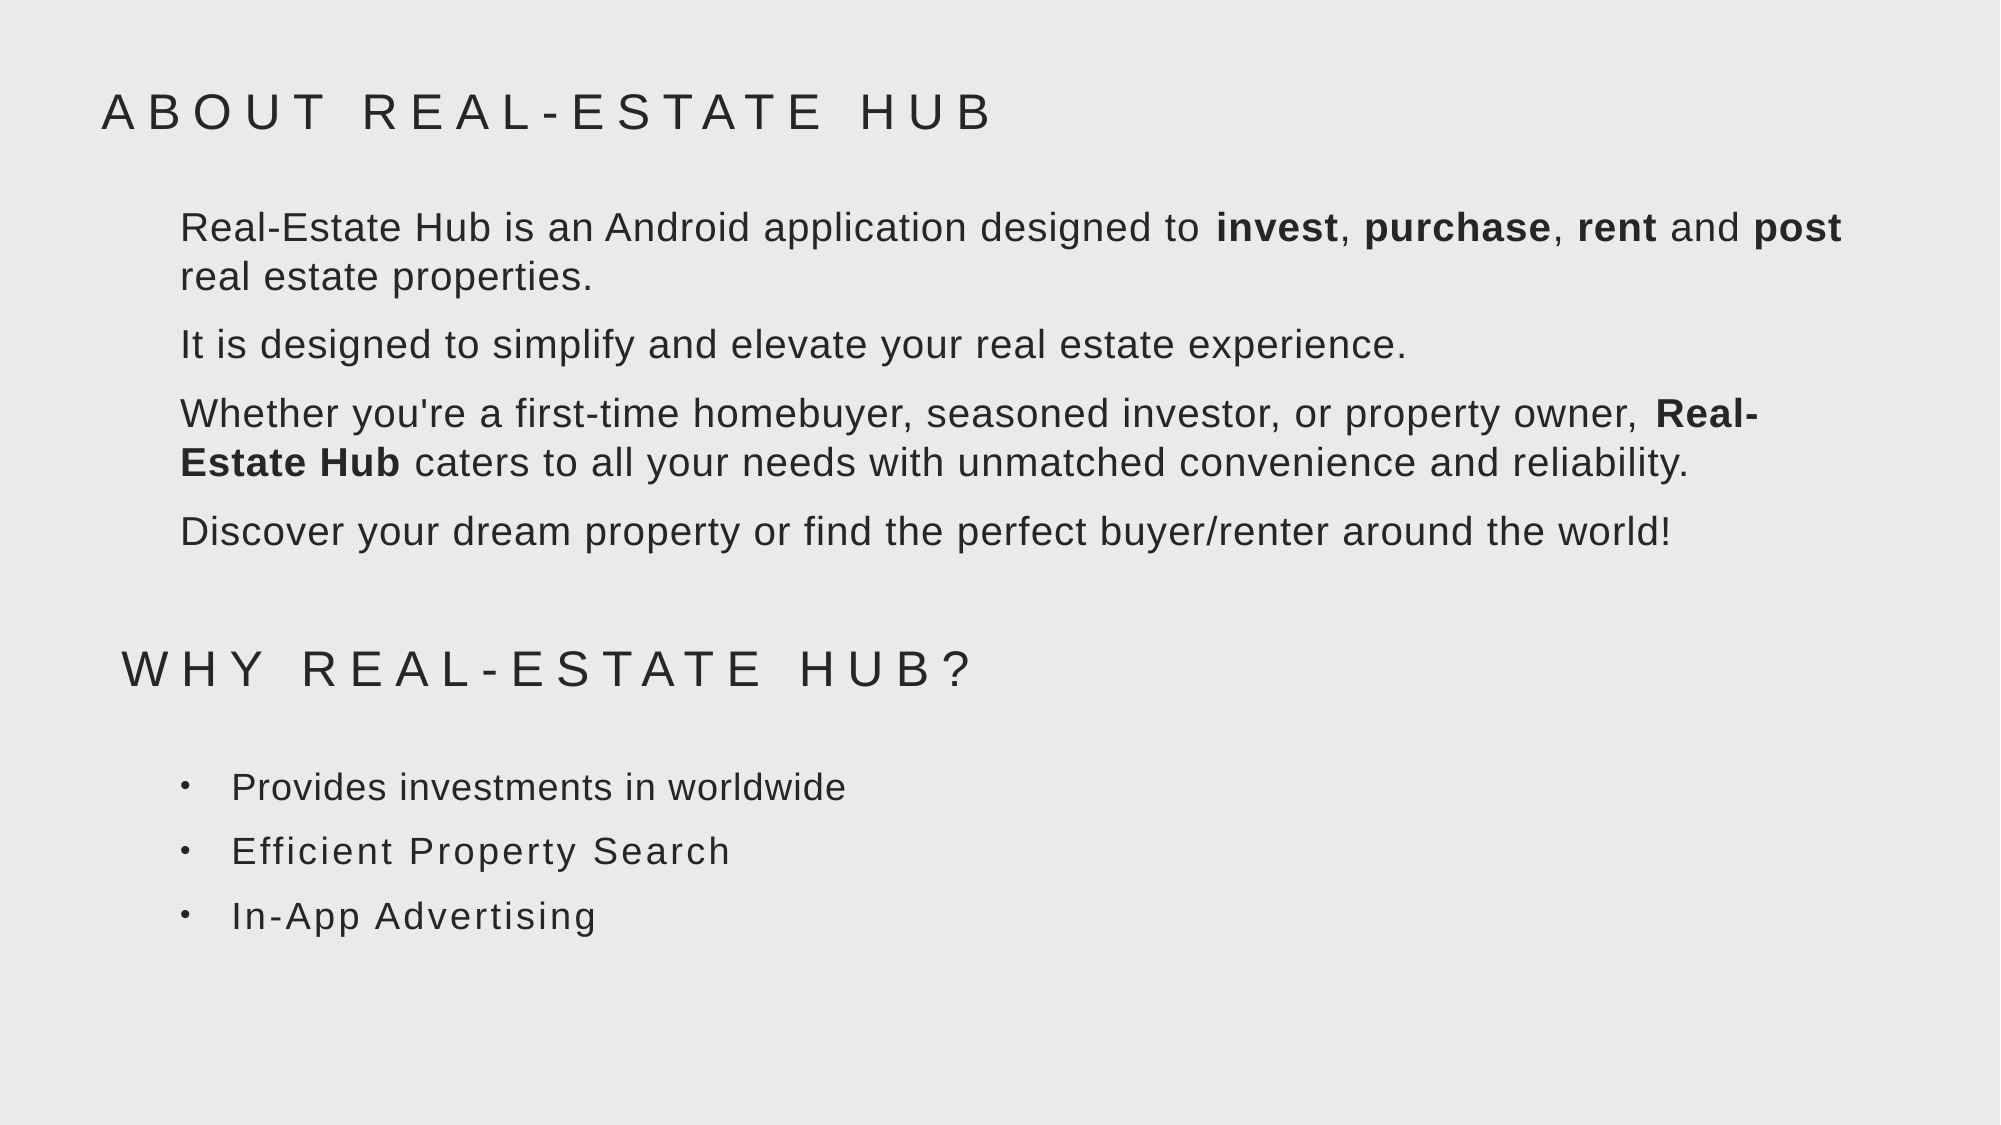

about Real-estate hub
Real-Estate Hub is an Android application designed to invest, purchase, rent and post real estate properties.
It is designed to simplify and elevate your real estate experience.
Whether you're a first-time homebuyer, seasoned investor, or property owner, Real-Estate Hub caters to all your needs with unmatched convenience and reliability.
Discover your dream property or find the perfect buyer/renter around the world!
Why Real-estate hub?
Provides investments in worldwide
Efficient Property Search
In-App Advertising